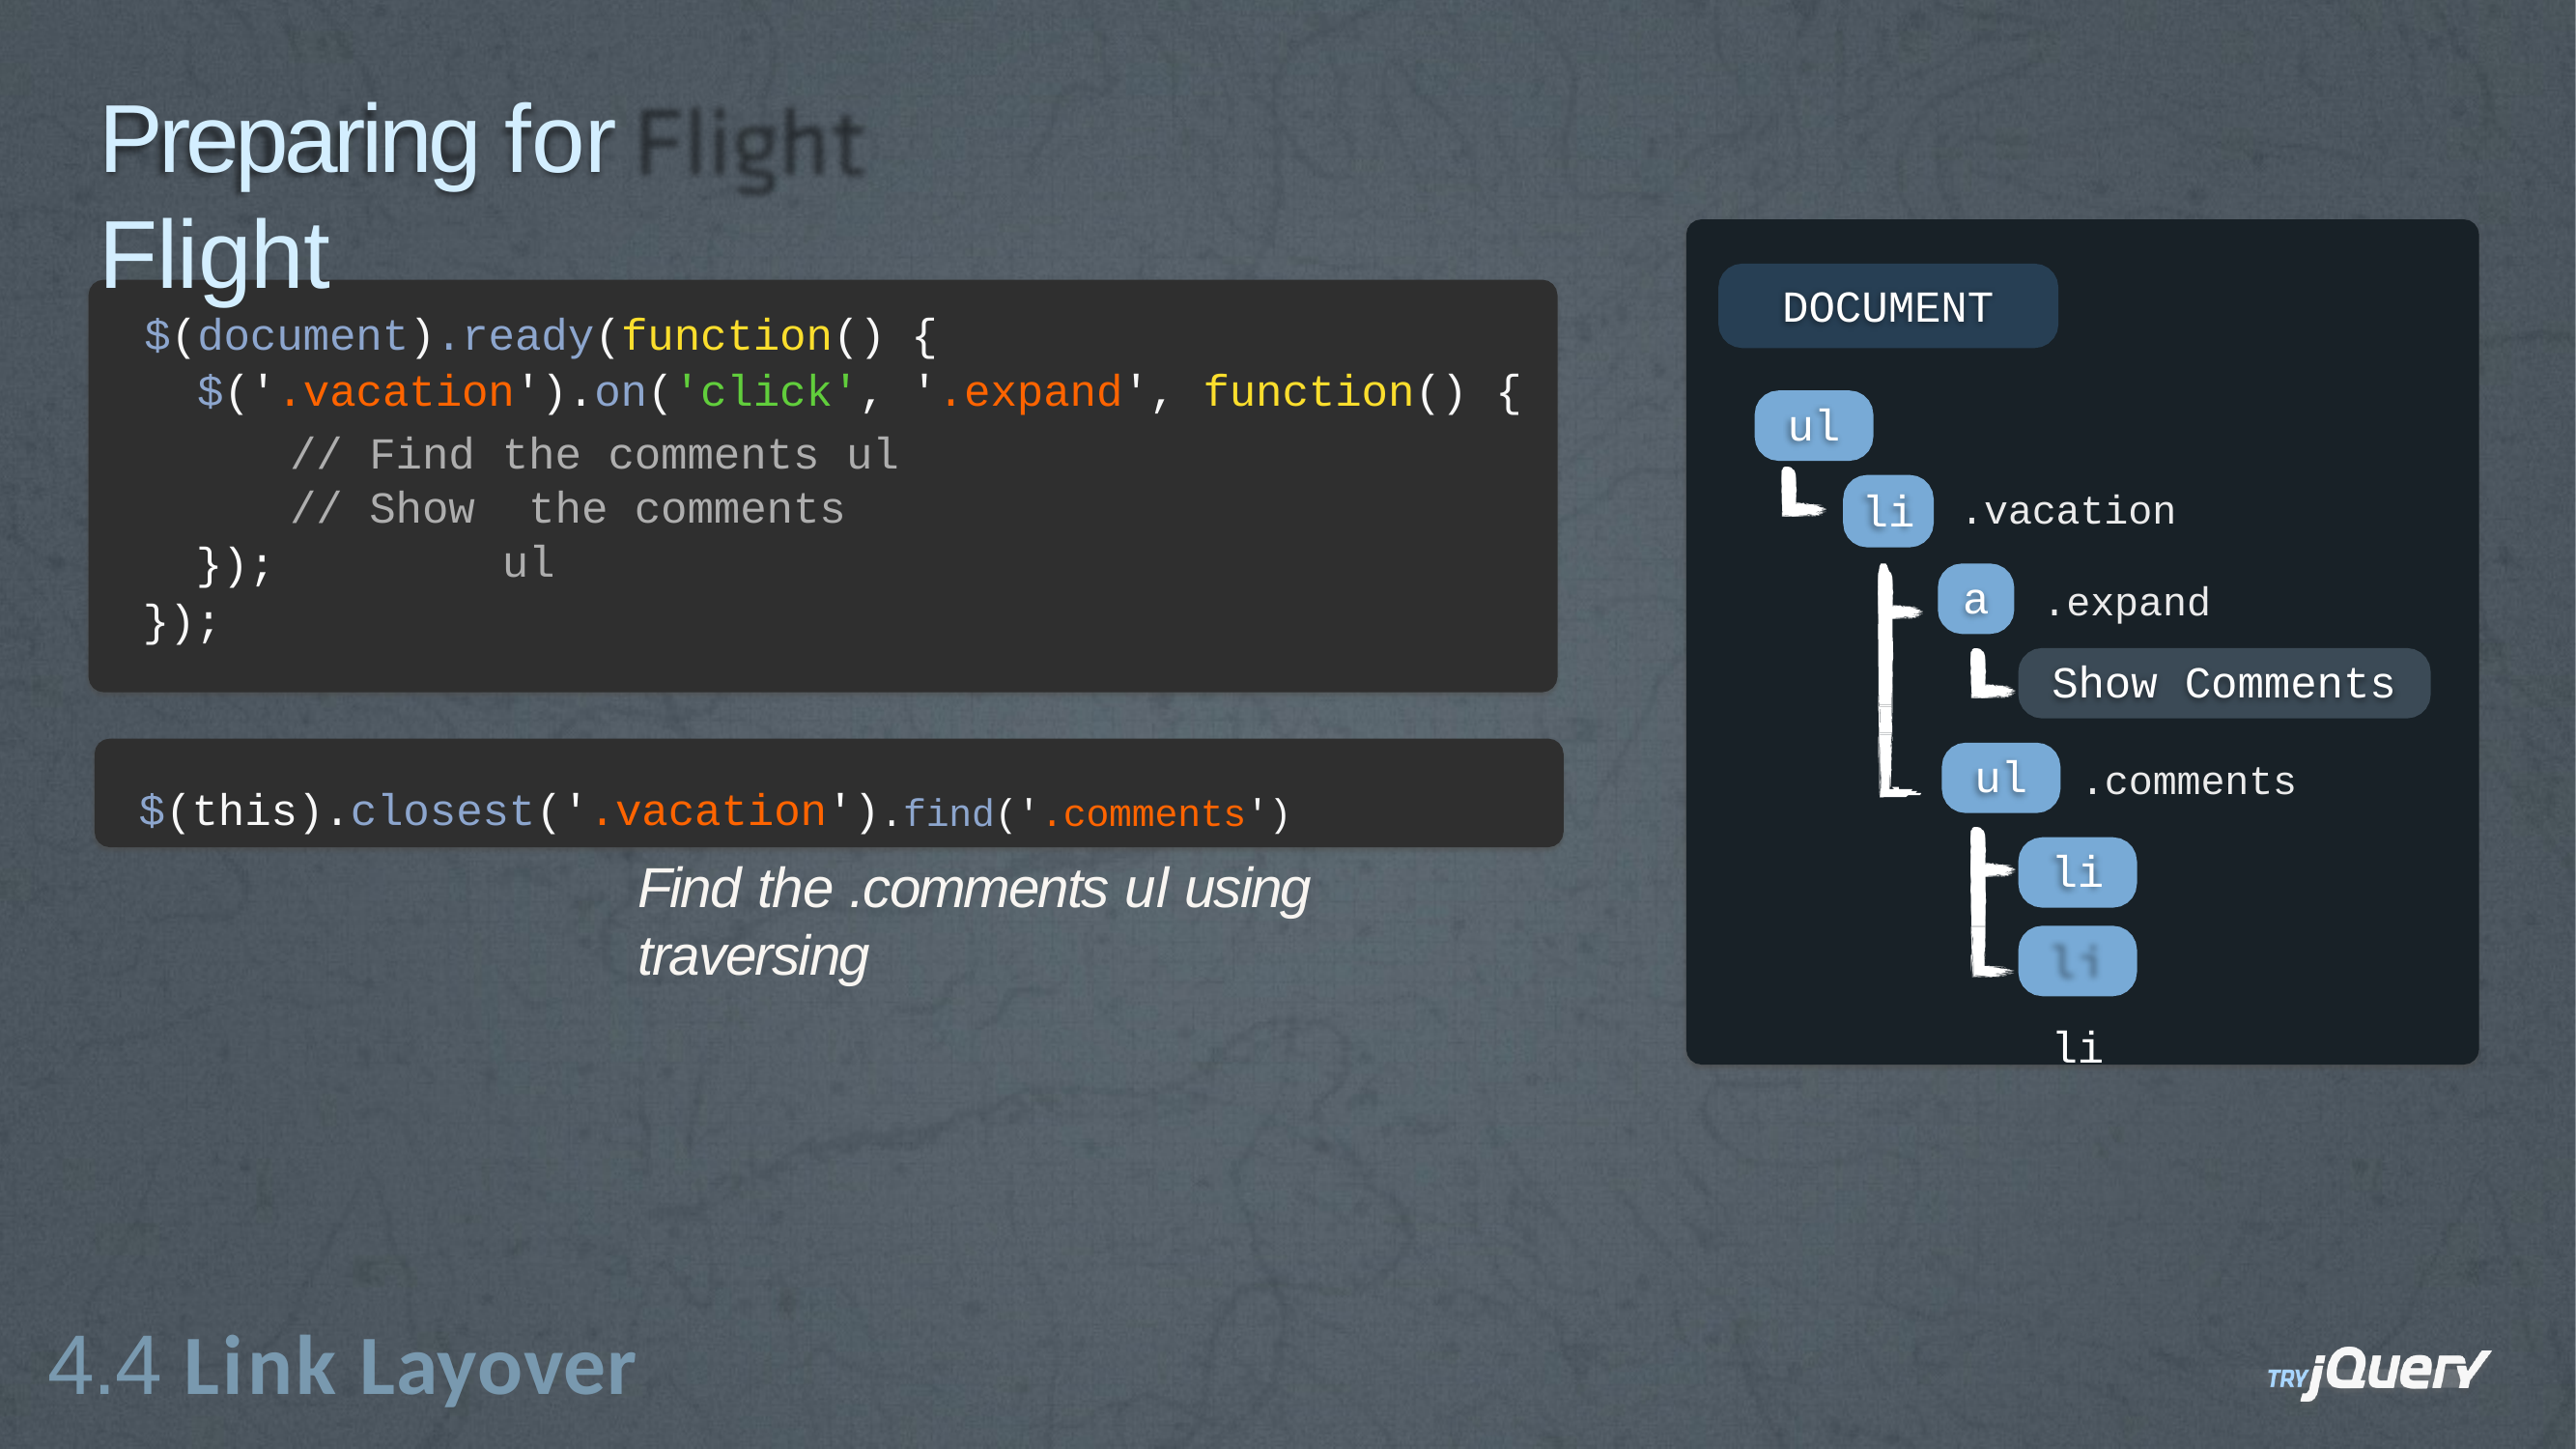

# Preparing for Flight
application.js

DOCUMENT

| $(document).ready(function() | { |  |  |
| --- | --- | --- | --- |
| $('.vacation').on('click', | '.expand', | function() | { |

ul

the comments ul  the comments ul
// Find
// Show

li
.vacation

});
});

a

.expand

Show
Comments

ul
.comments

$(this).closest('.vacation').find('.comments')
li  li

Find the .comments ul using traversing

4.4 Link Layover